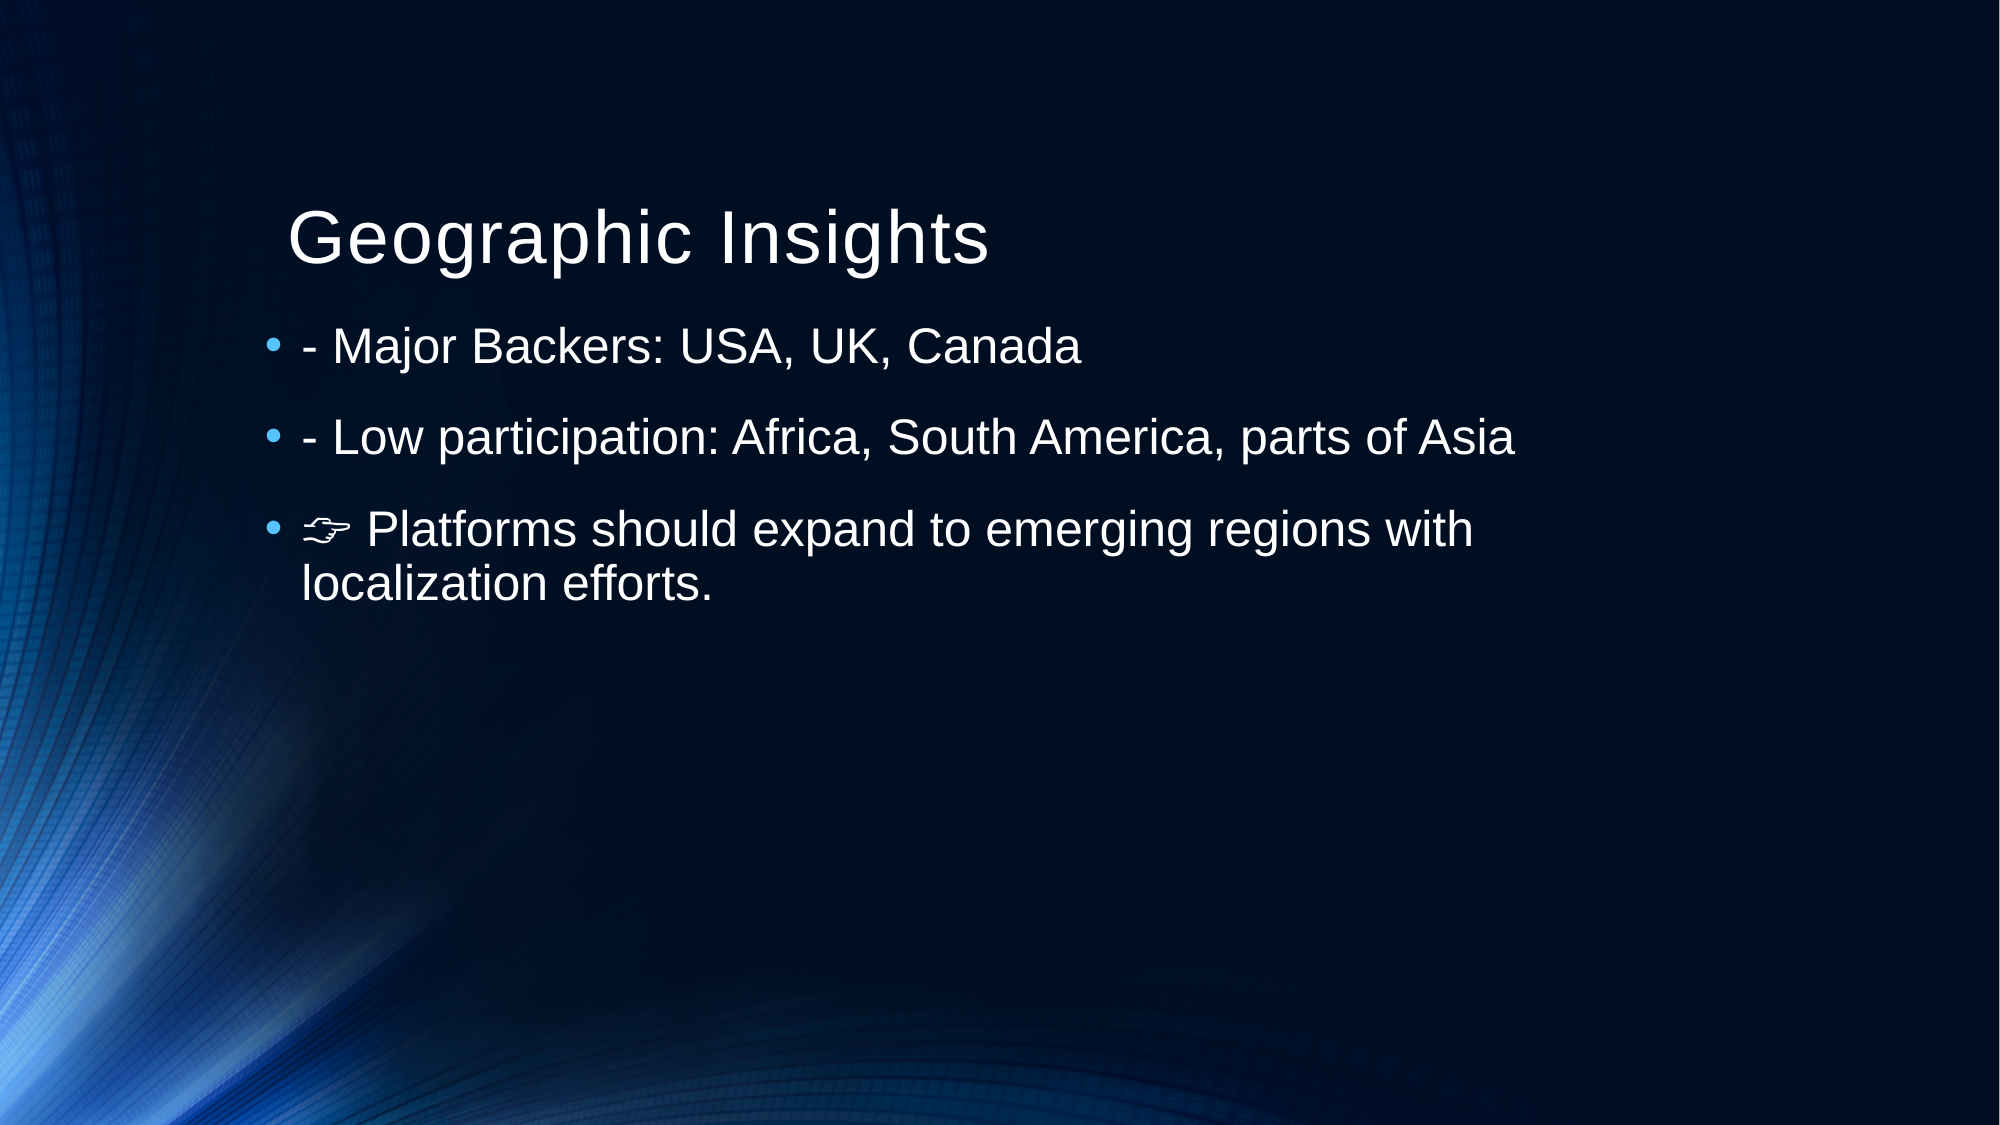

# Geographic Insights
- Major Backers: USA, UK, Canada
- Low participation: Africa, South America, parts of Asia
👉 Platforms should expand to emerging regions with localization efforts.